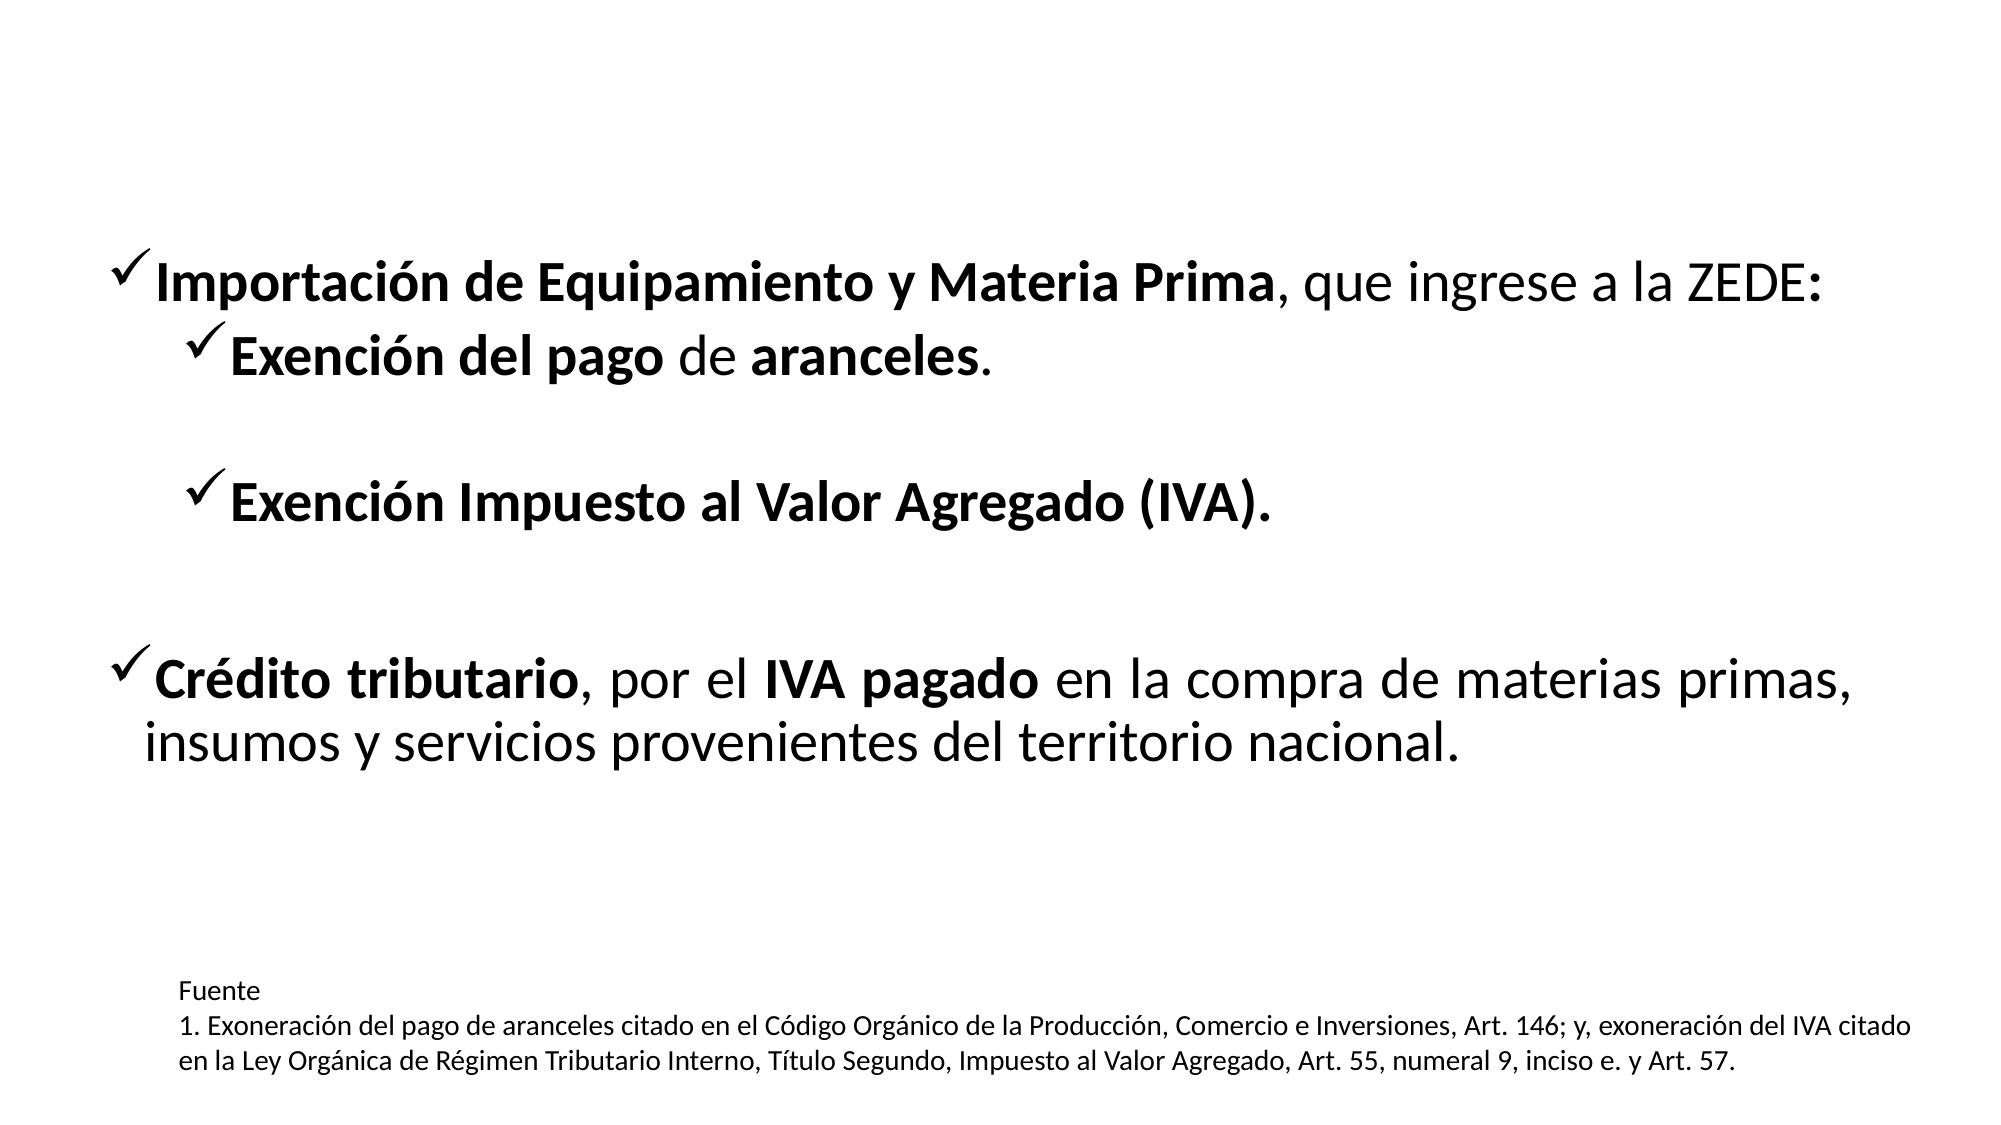

Importación de Equipamiento y Materia Prima, que ingrese a la ZEDE:
Exención del pago de aranceles.

Exención Impuesto al Valor Agregado (IVA).

Crédito tributario, por el IVA pagado en la compra de materias primas, insumos y servicios provenientes del territorio nacional.

Fuente
1. Exoneración del pago de aranceles citado en el Código Orgánico de la Producción, Comercio e Inversiones, Art. 146; y, exoneración del IVA citado en la Ley Orgánica de Régimen Tributario Interno, Título Segundo, Impuesto al Valor Agregado, Art. 55, numeral 9, inciso e. y Art. 57.